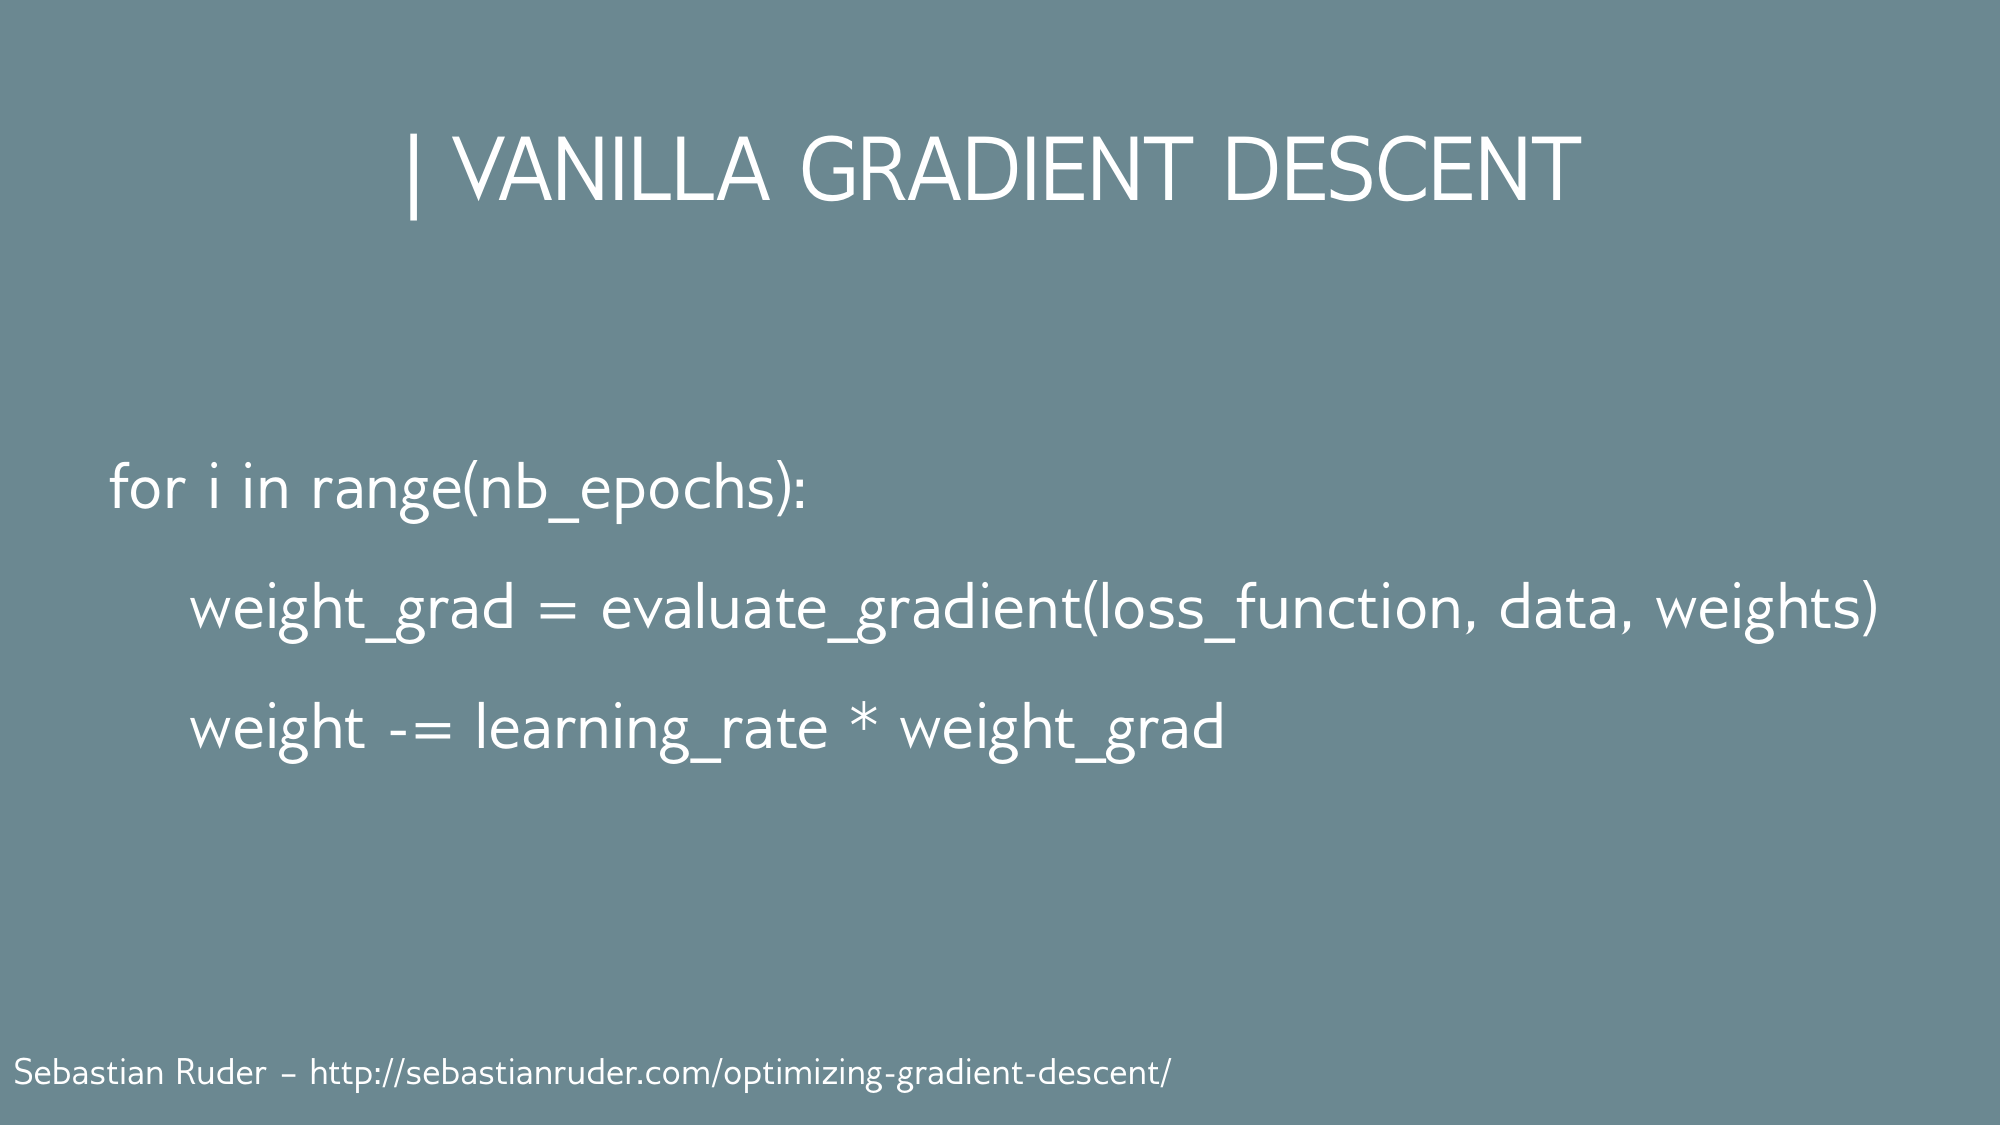

| VANILLA GRADIENT DESCENT
for i in range(nb_epochs):
    weight_grad = evaluate_gradient(loss_function, data, weights)
    weight -= learning_rate * weight_grad
Sebastian Ruder – http://sebastianruder.com/optimizing-gradient-descent/